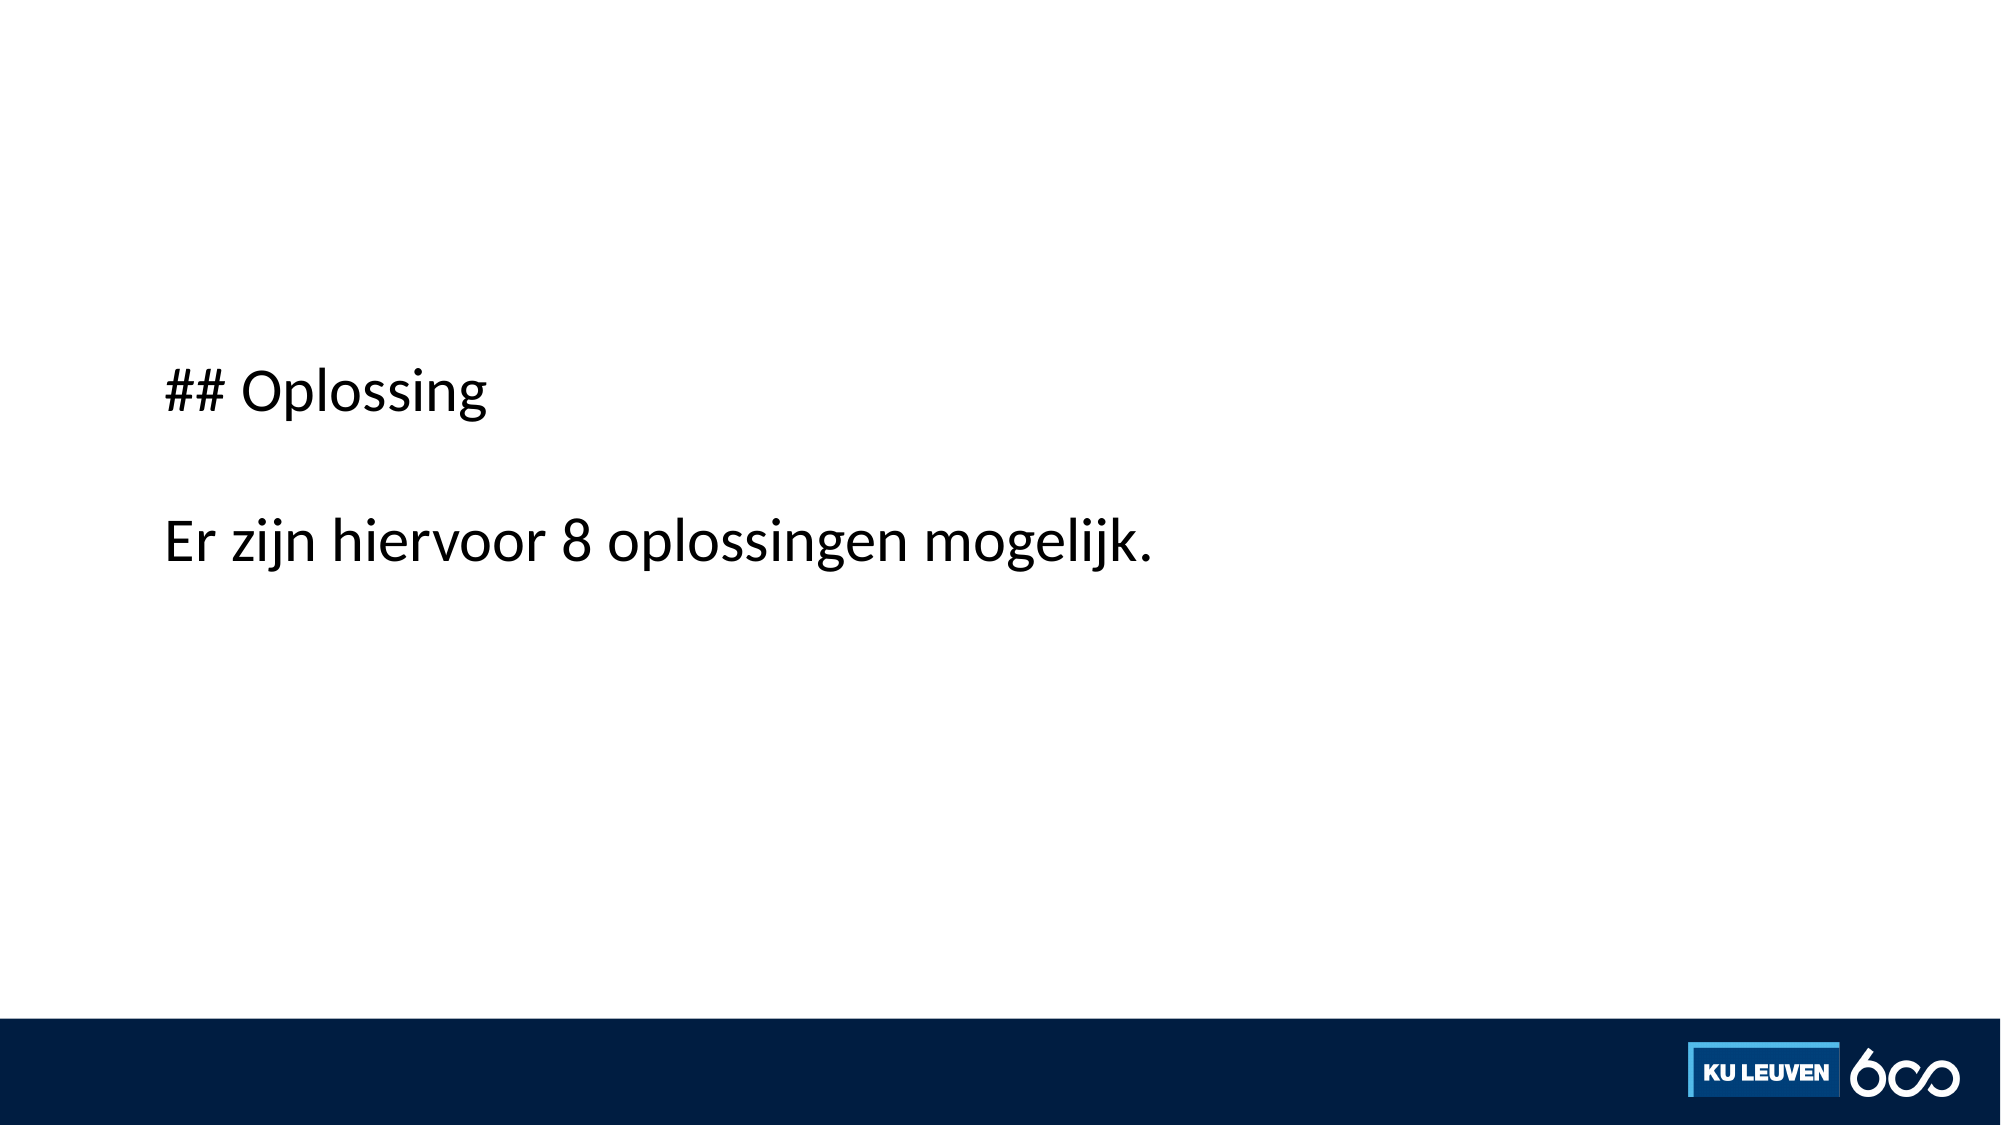

#
## Oplossing

Er zijn hiervoor 8 oplossingen mogelijk.